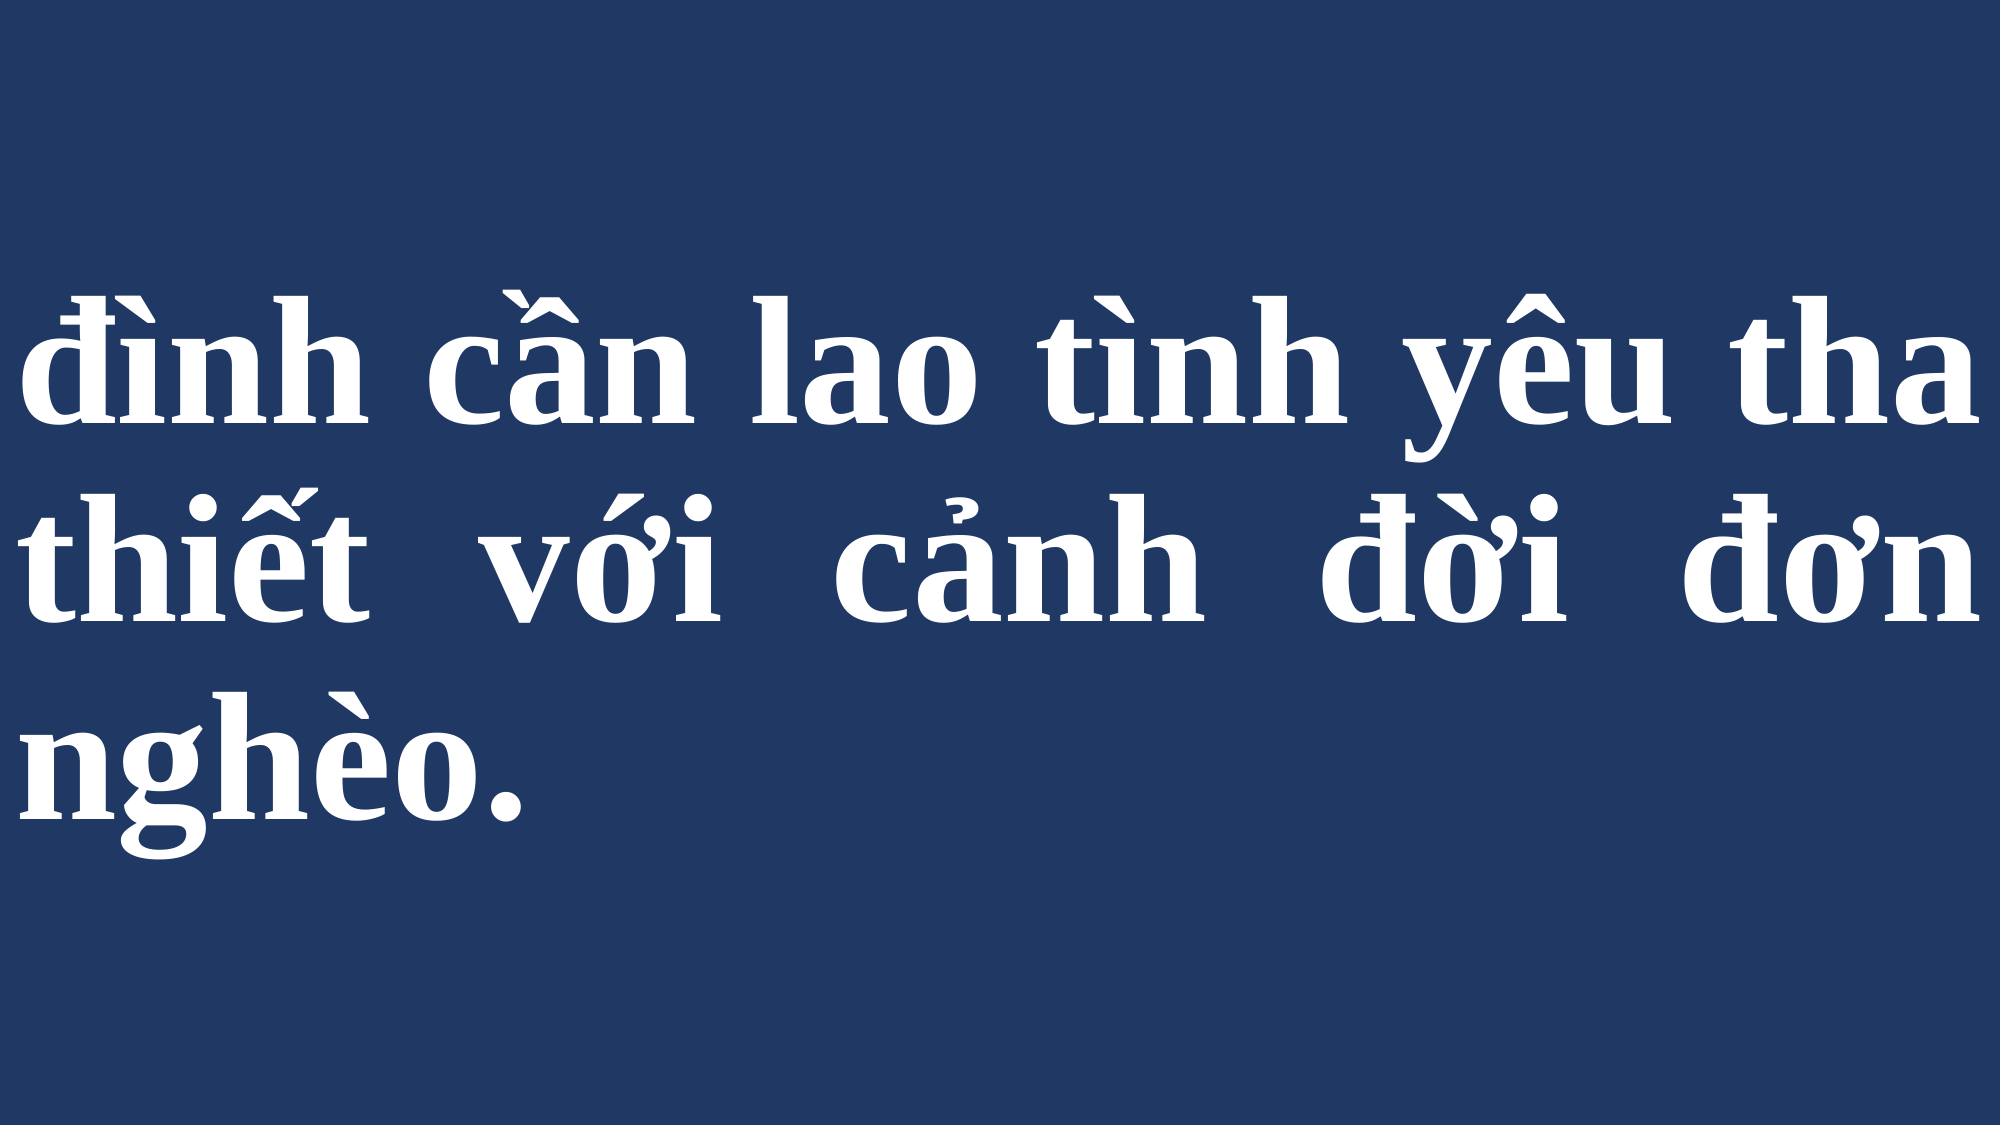

# đình cần lao tình yêu tha thiết với cảnh đời đơn nghèo.